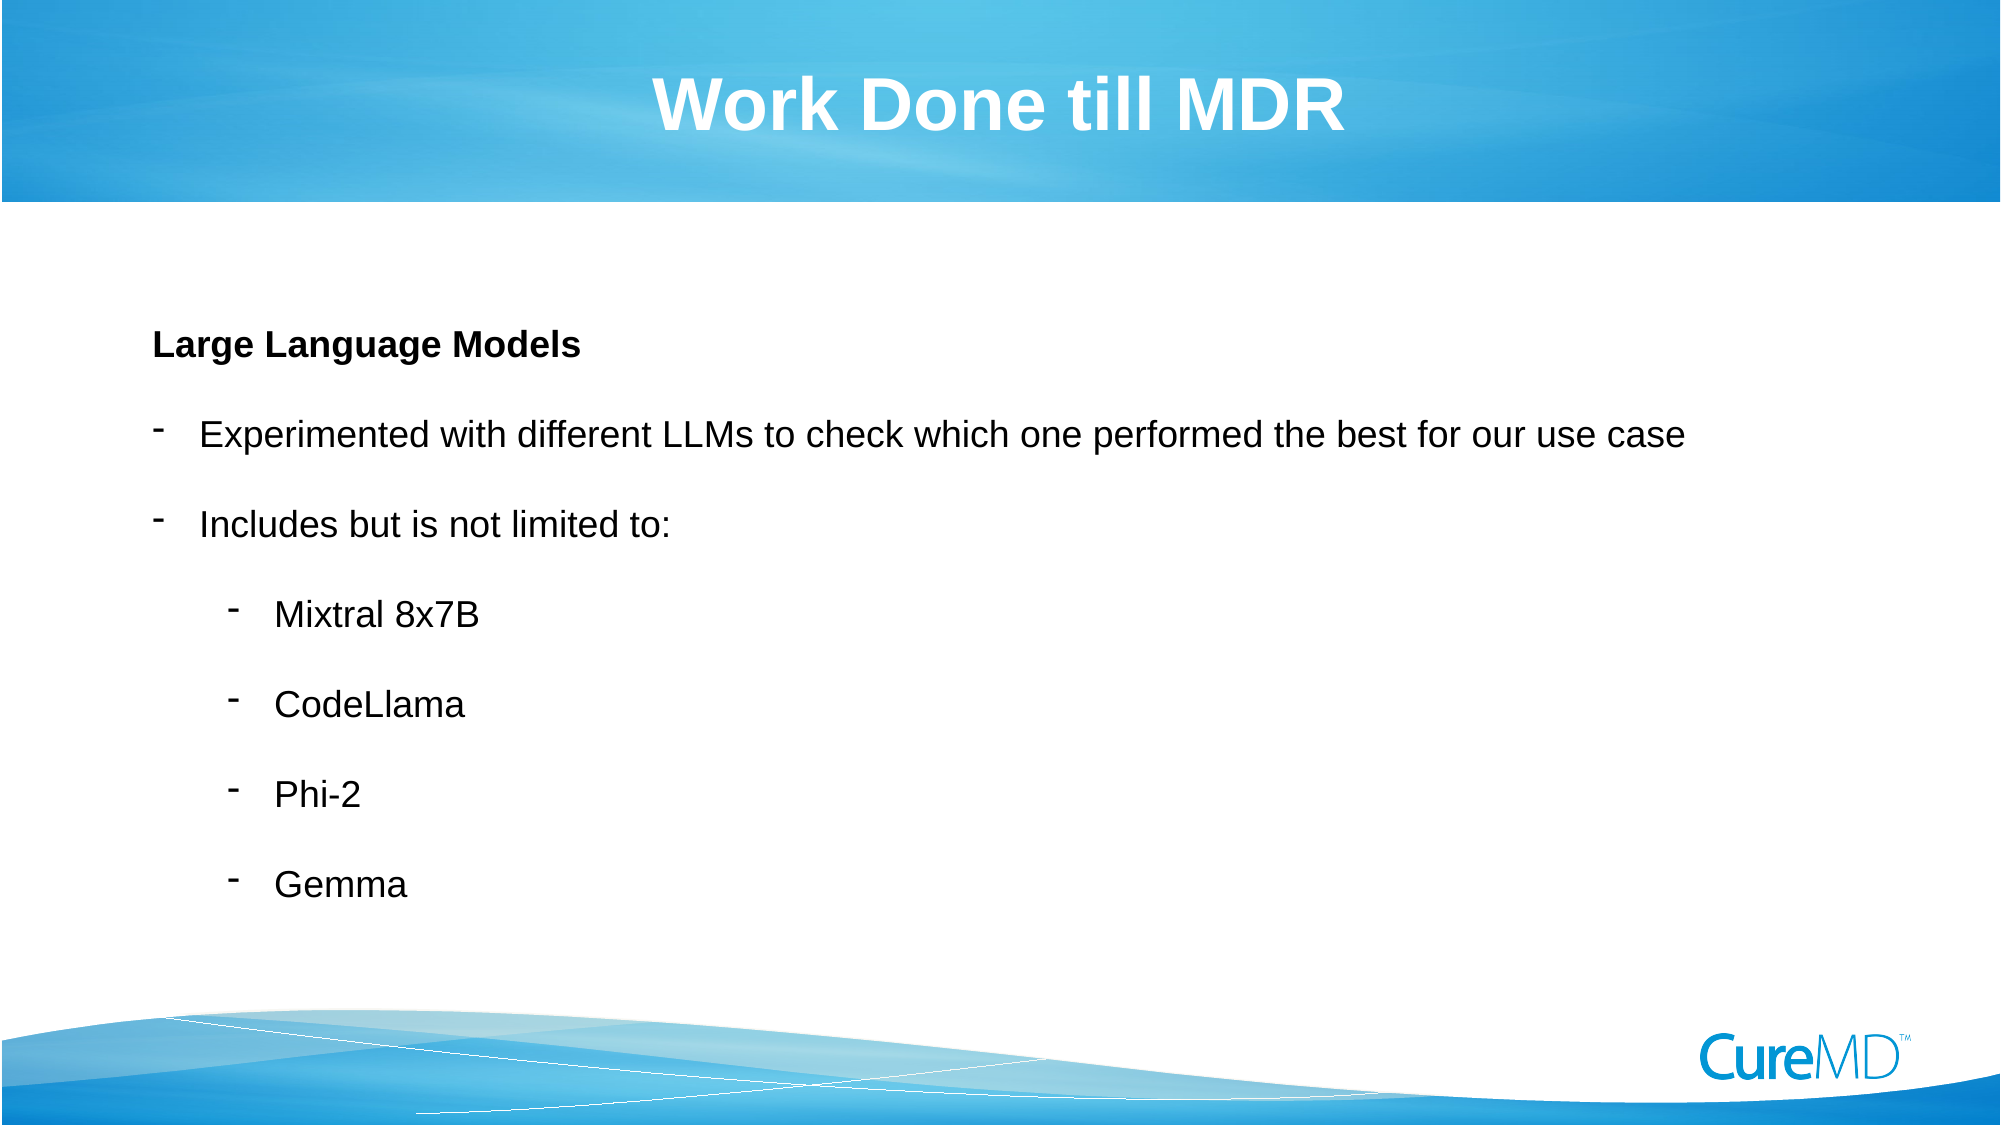

Work Done till MDR
Large Language Models
Experimented with different LLMs to check which one performed the best for our use case
Includes but is not limited to:
Mixtral 8x7B
CodeLlama
Phi-2
Gemma